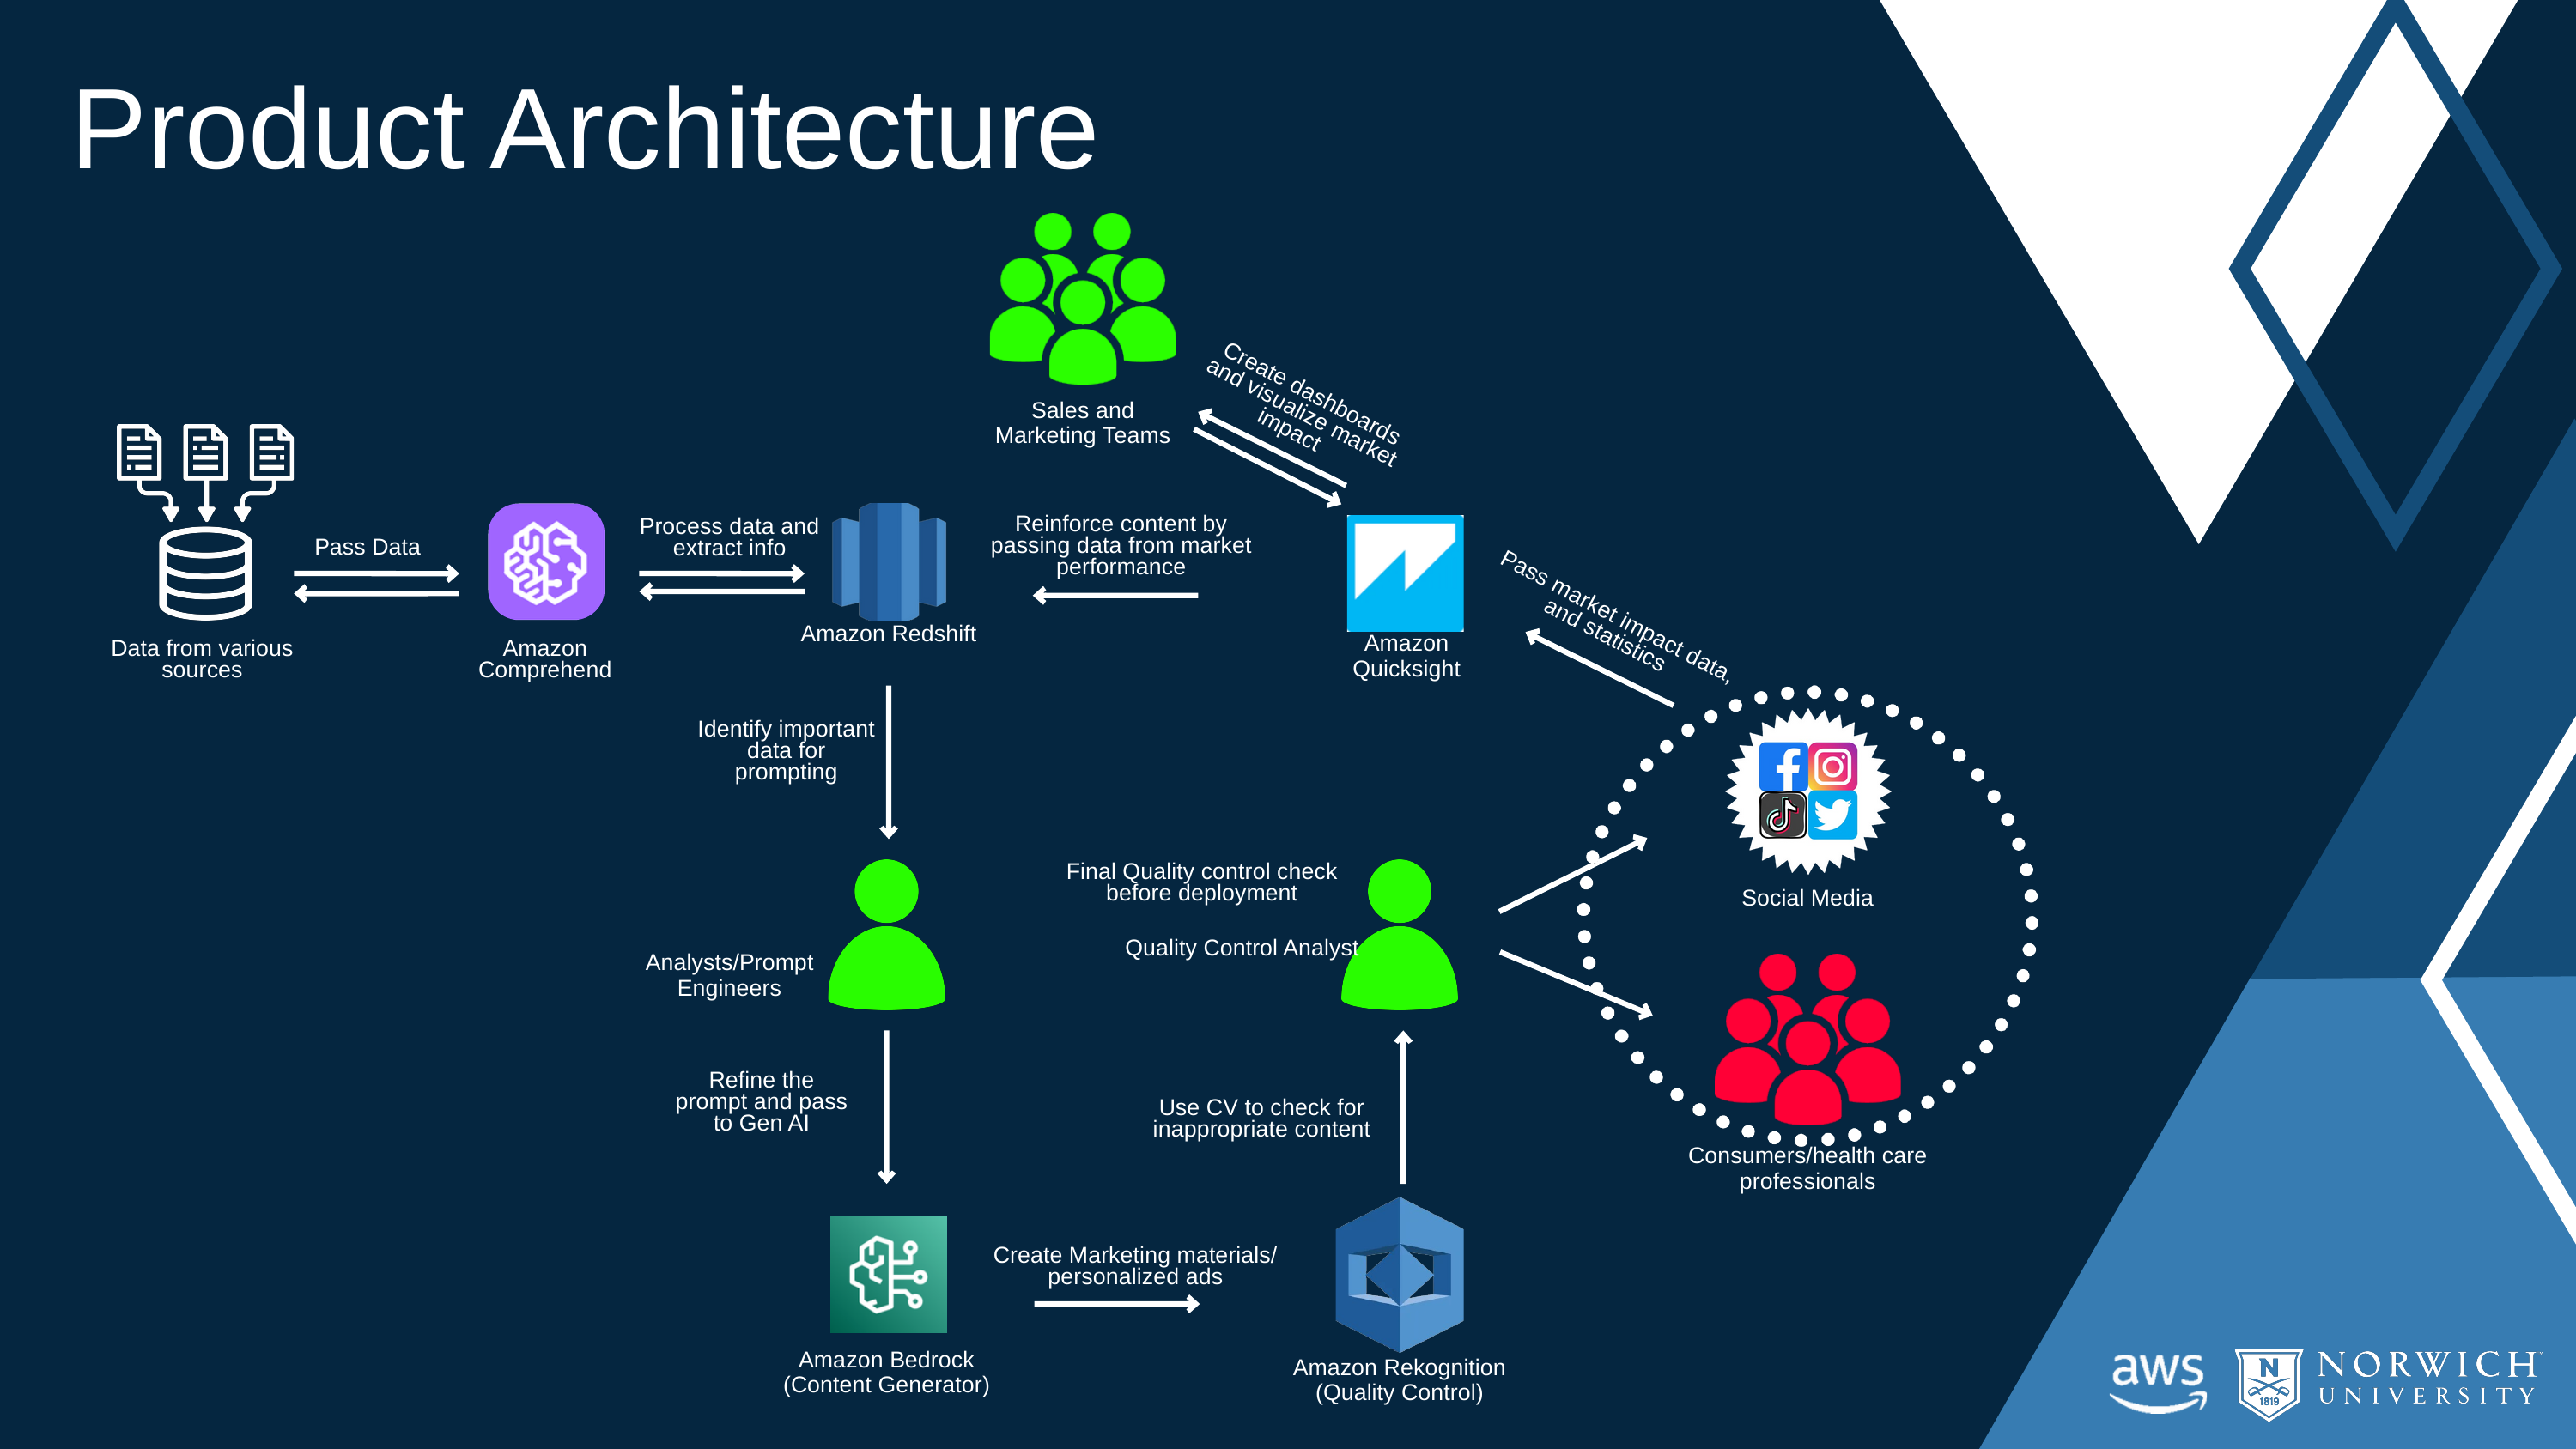

Product Architecture

Create dashboards and visualize market impact
Sales and Marketing Teams

Reinforce content by passing data from market performance

Process data and extract info
Pass Data

Pass market impact data, and statistics
Amazon Redshift
Amazon Quicksight

Data from various sources
Amazon Comprehend

Identify important data for prompting

Final Quality control check before deployment
Social Media
Quality Control Analyst
Analysts/Prompt Engineers

Refine the prompt and pass to Gen AI
Use CV to check for inappropriate content
Consumers/health care professionals

Create Marketing materials/ personalized ads

Amazon Bedrock
(Content Generator)

Amazon Rekognition
(Quality Control)